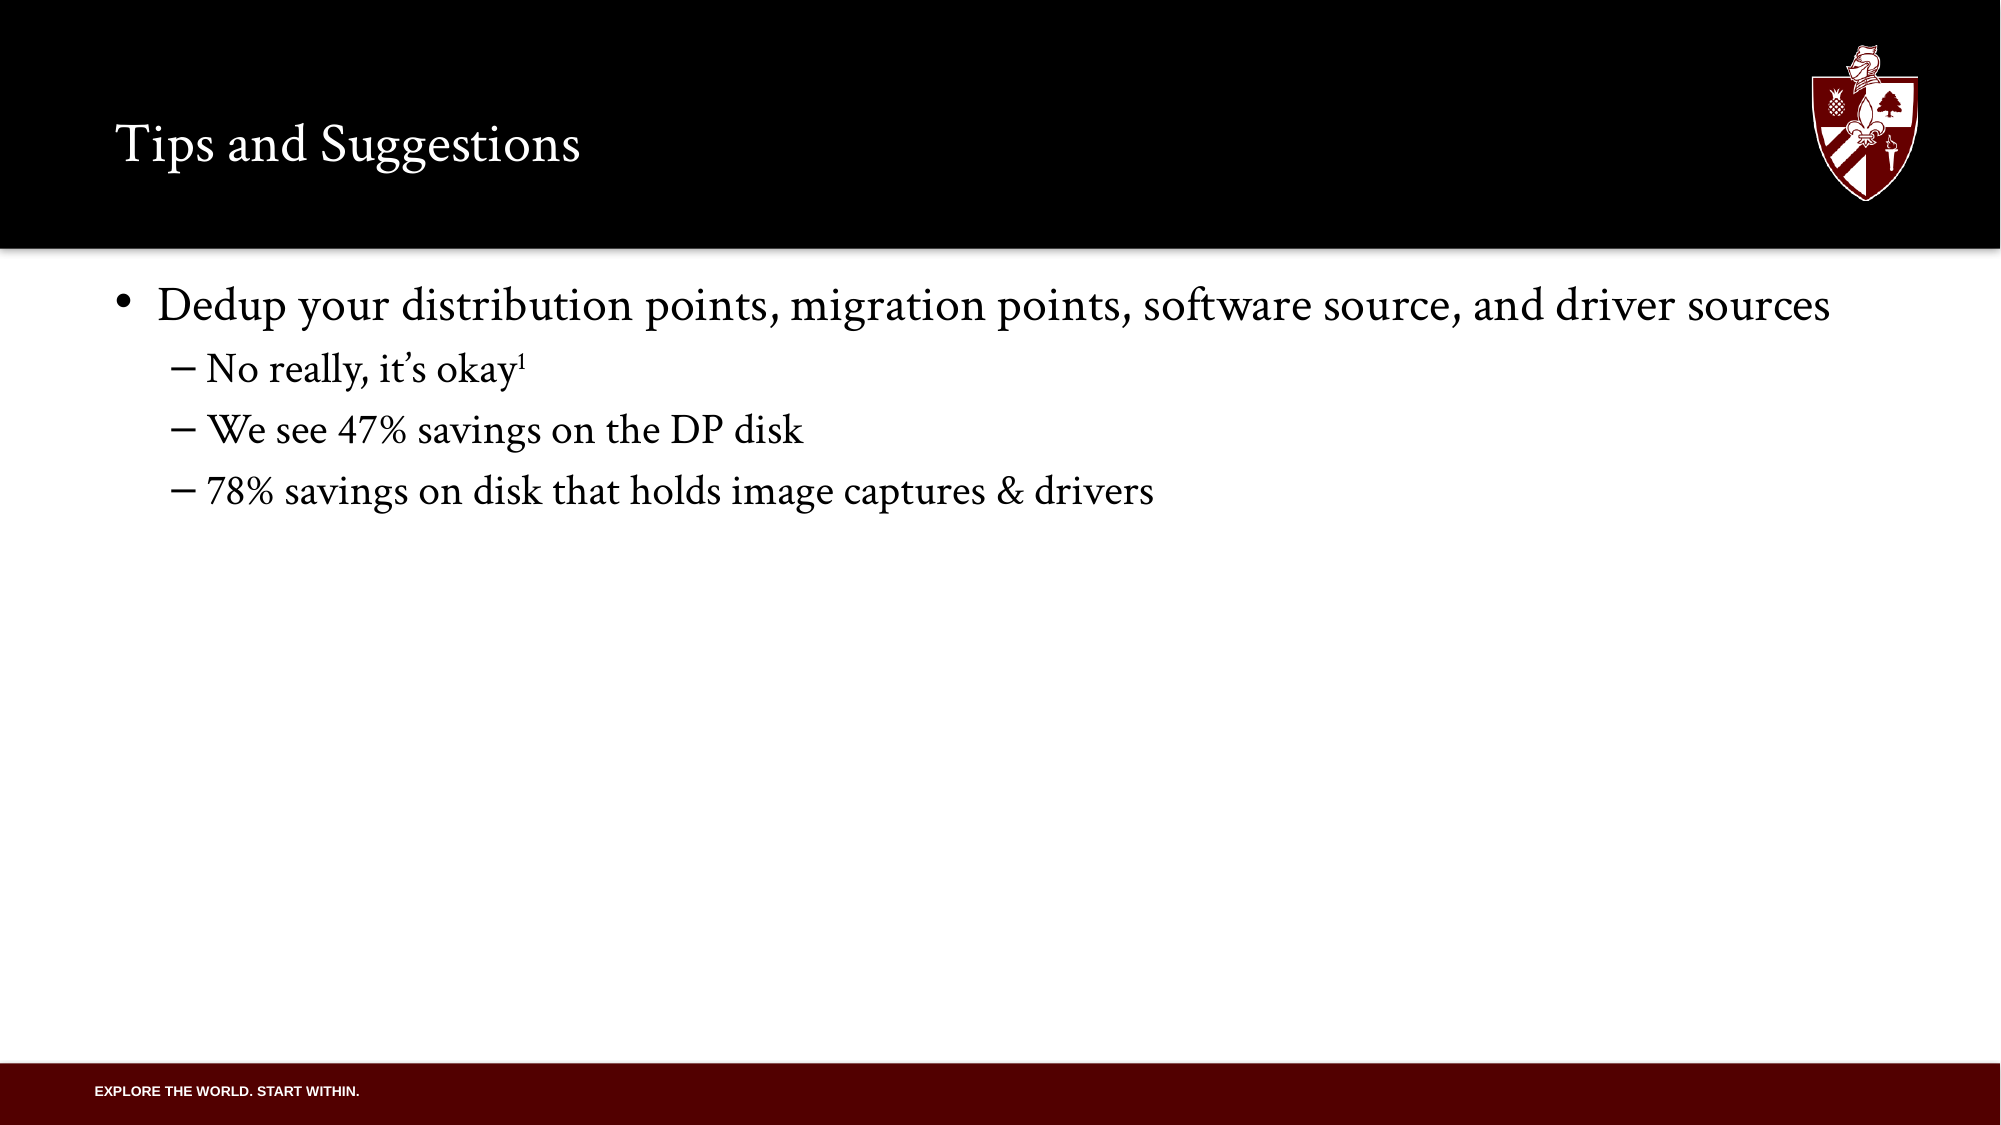

# Tips and Suggestions
Dedup your distribution points, migration points, software source, and driver sources
No really, it’s okay1
We see 47% savings on the DP disk
78% savings on disk that holds image captures & drivers